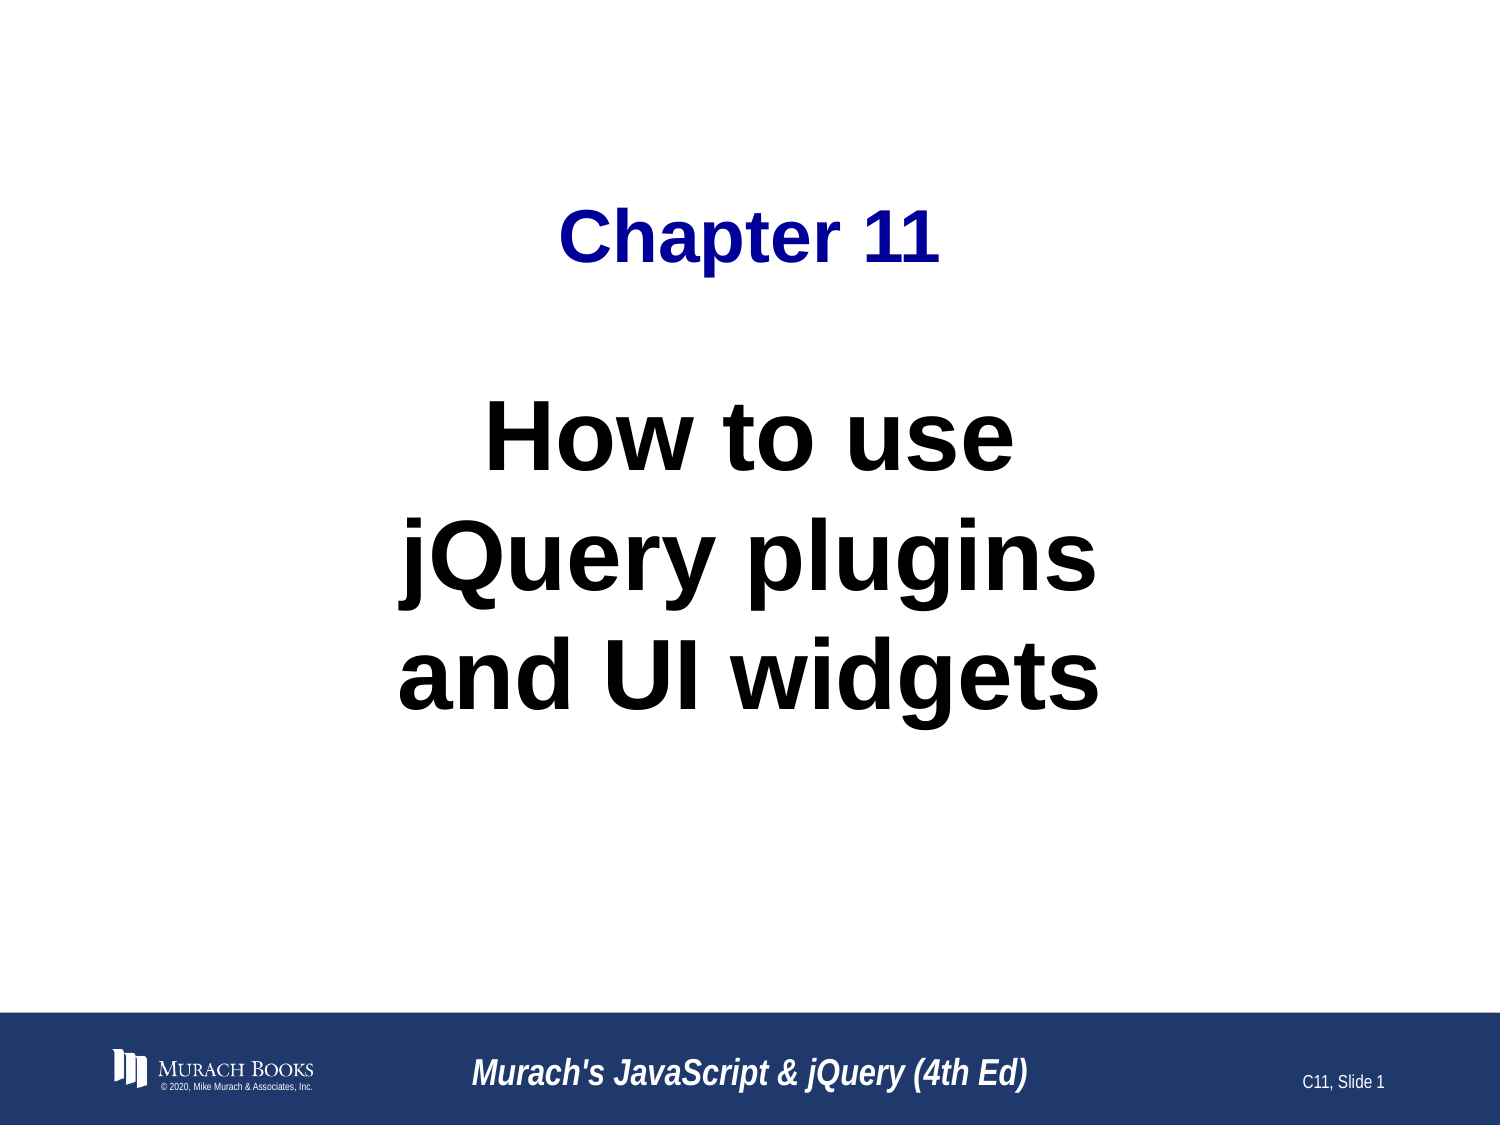

# Chapter 11
How to use jQuery plugins and UI widgets
© 2020, Mike Murach & Associates, Inc.
Murach's JavaScript & jQuery (4th Ed)

C11, Slide 1